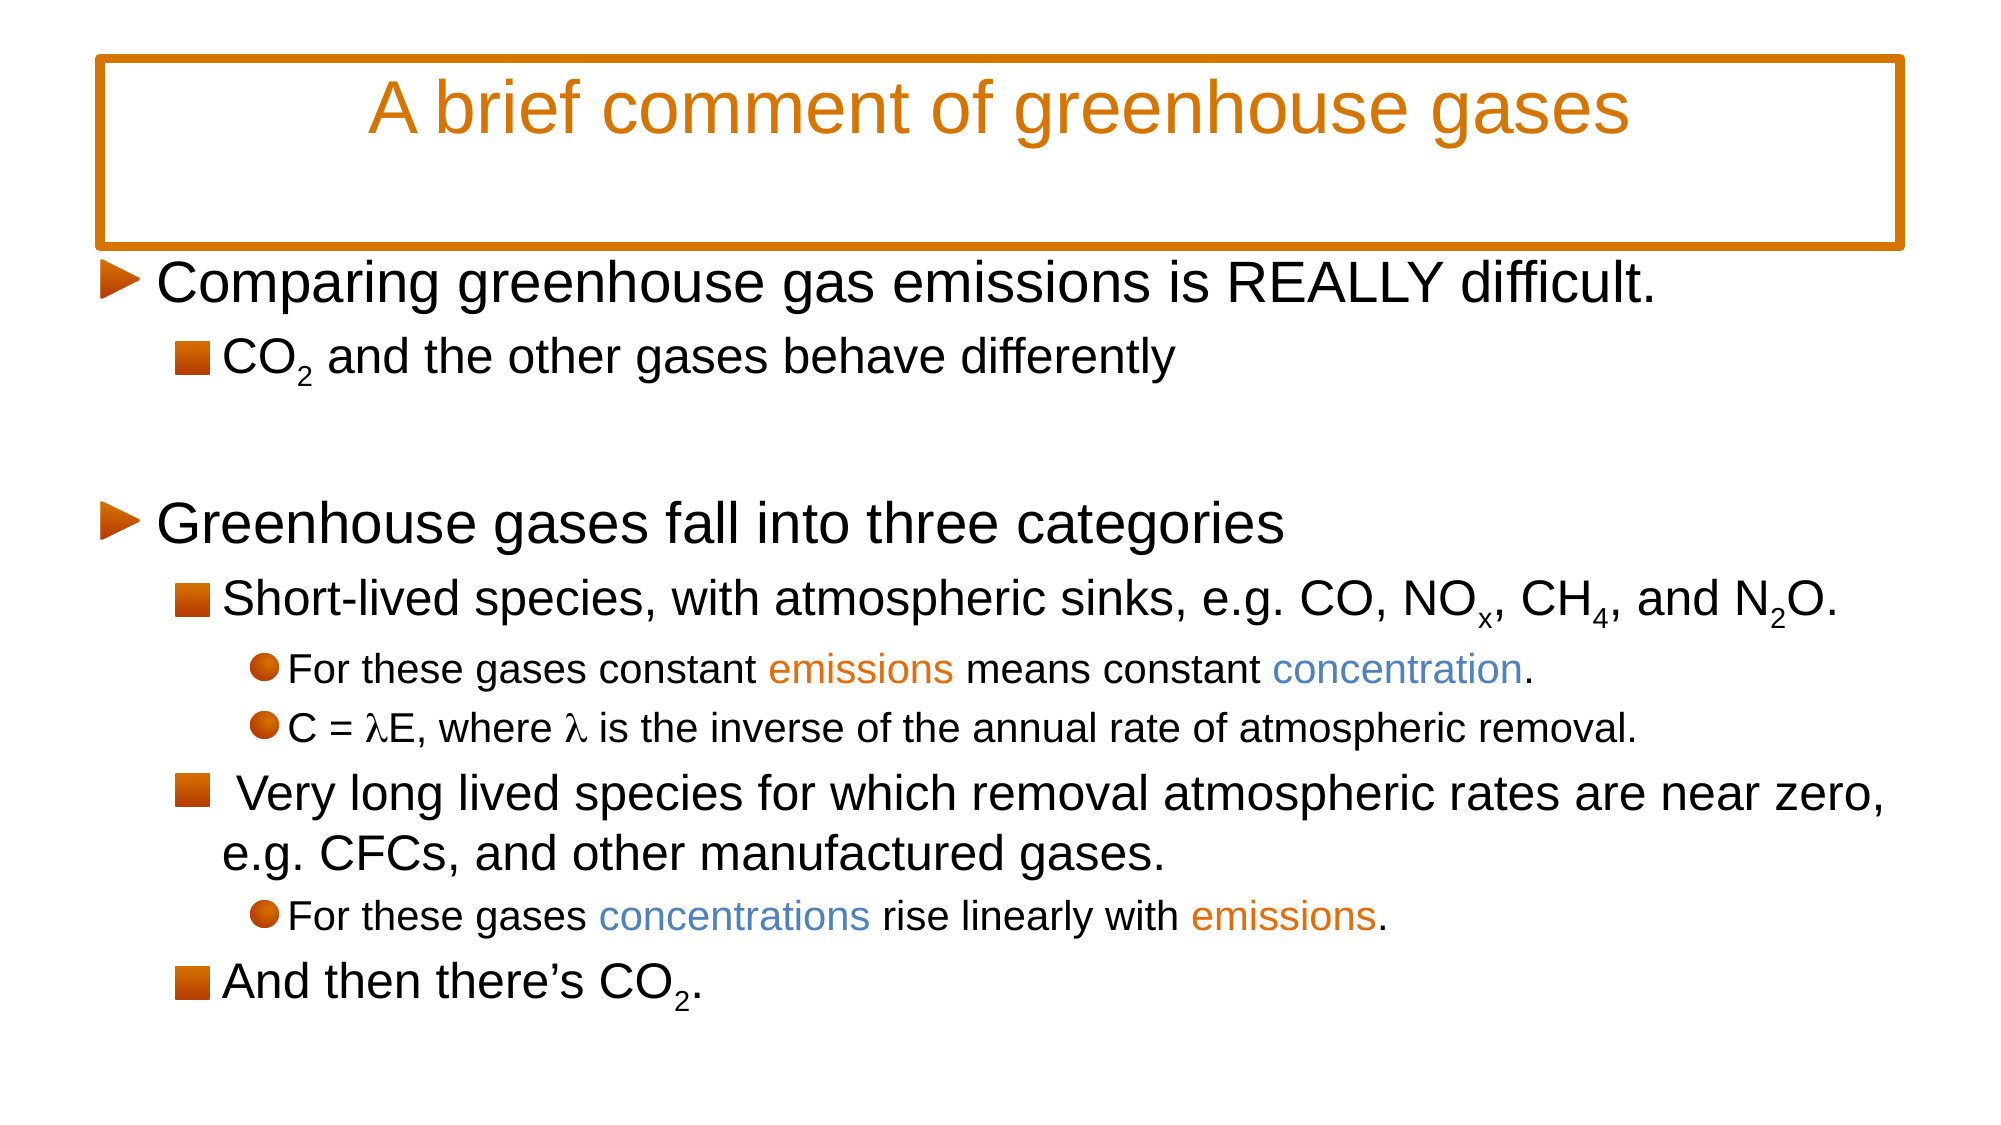

# A brief comment of greenhouse gases
Comparing greenhouse gas emissions is REALLY difficult.
CO2 and the other gases behave differently

Greenhouse gases fall into three categories
Short-lived species, with atmospheric sinks, e.g. CO, NOx, CH4, and N2O.
For these gases constant emissions means constant concentration.
C = λE, where λ is the inverse of the annual rate of atmospheric removal.
 Very long lived species for which removal atmospheric rates are near zero, e.g. CFCs, and other manufactured gases.
For these gases concentrations rise linearly with emissions.
And then there’s CO2.